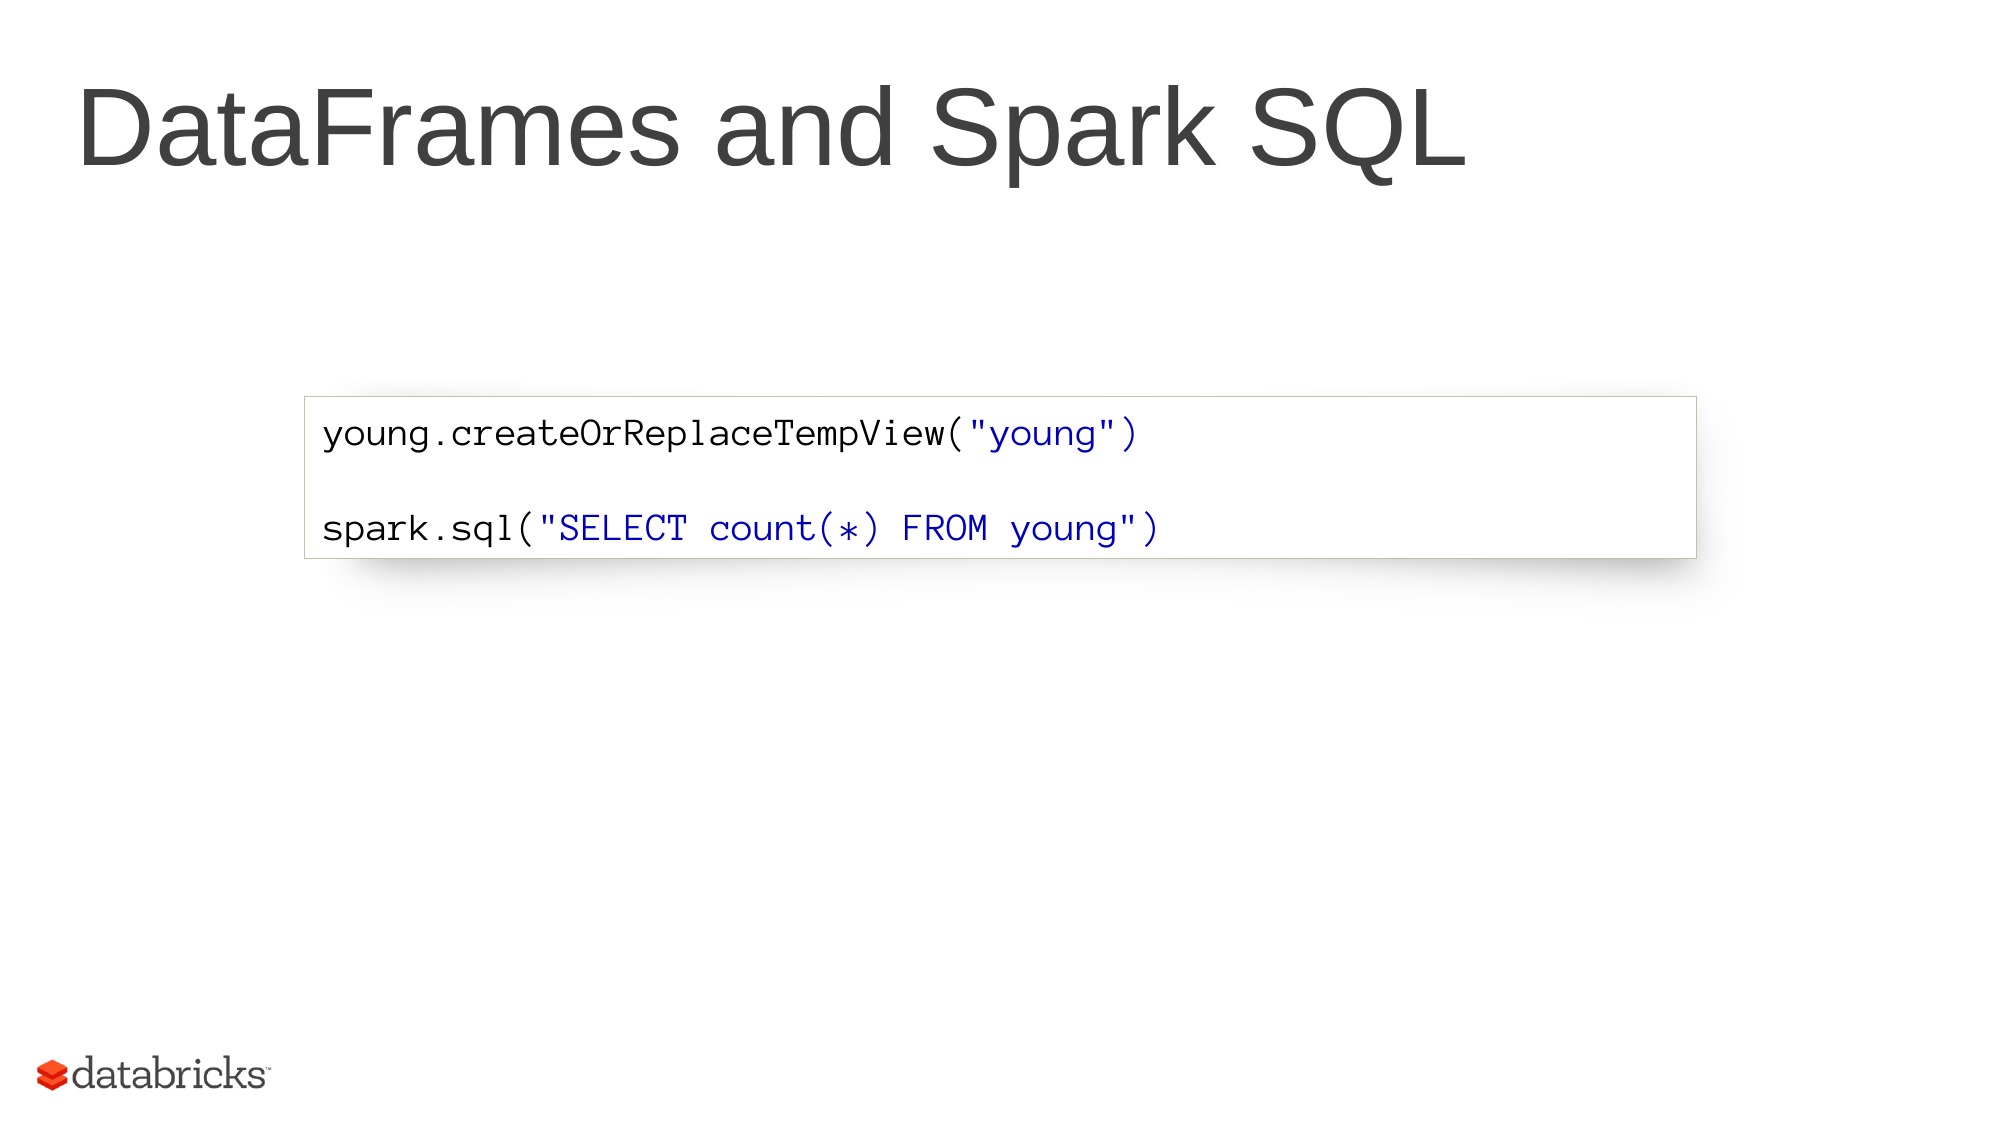

# DataFrames and Spark SQL

young.createOrReplaceTempView("young")

spark.sql("SELECT count(*) FROM young")